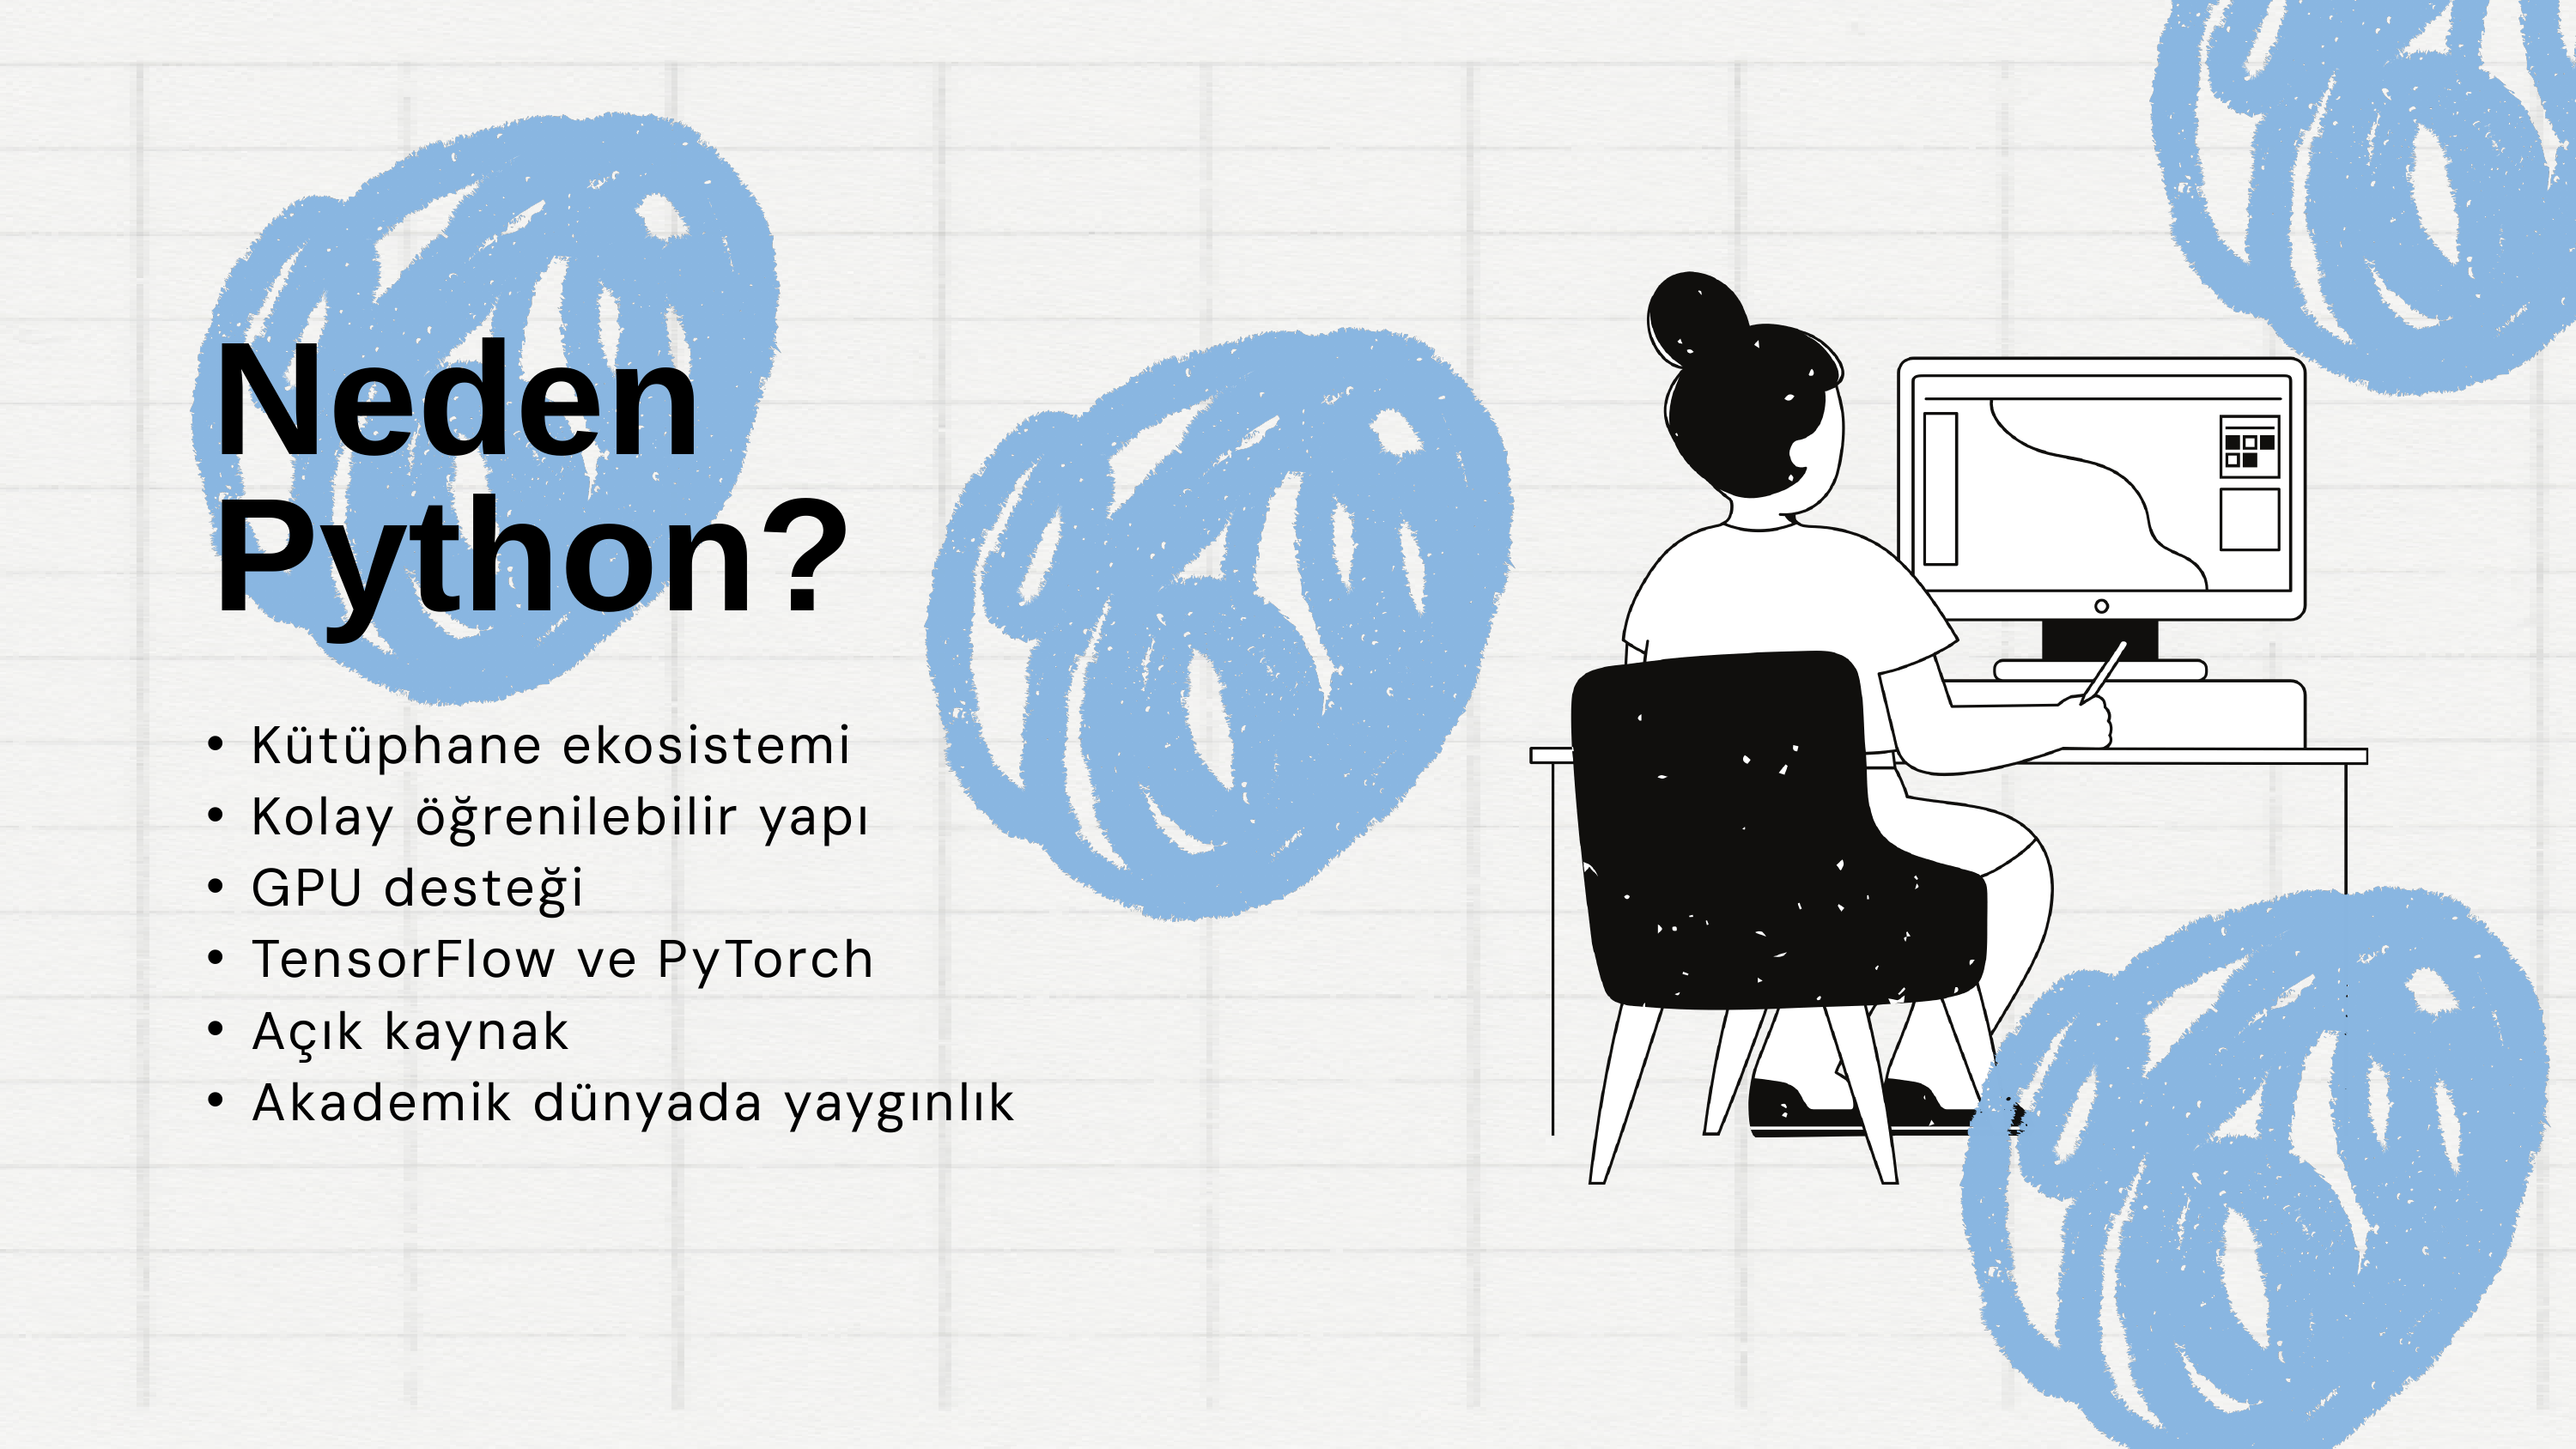

Neden Python?
Kütüphane ekosistemi
Kolay öğrenilebilir yapı
GPU desteği
TensorFlow ve PyTorch
Açık kaynak
Akademik dünyada yaygınlık